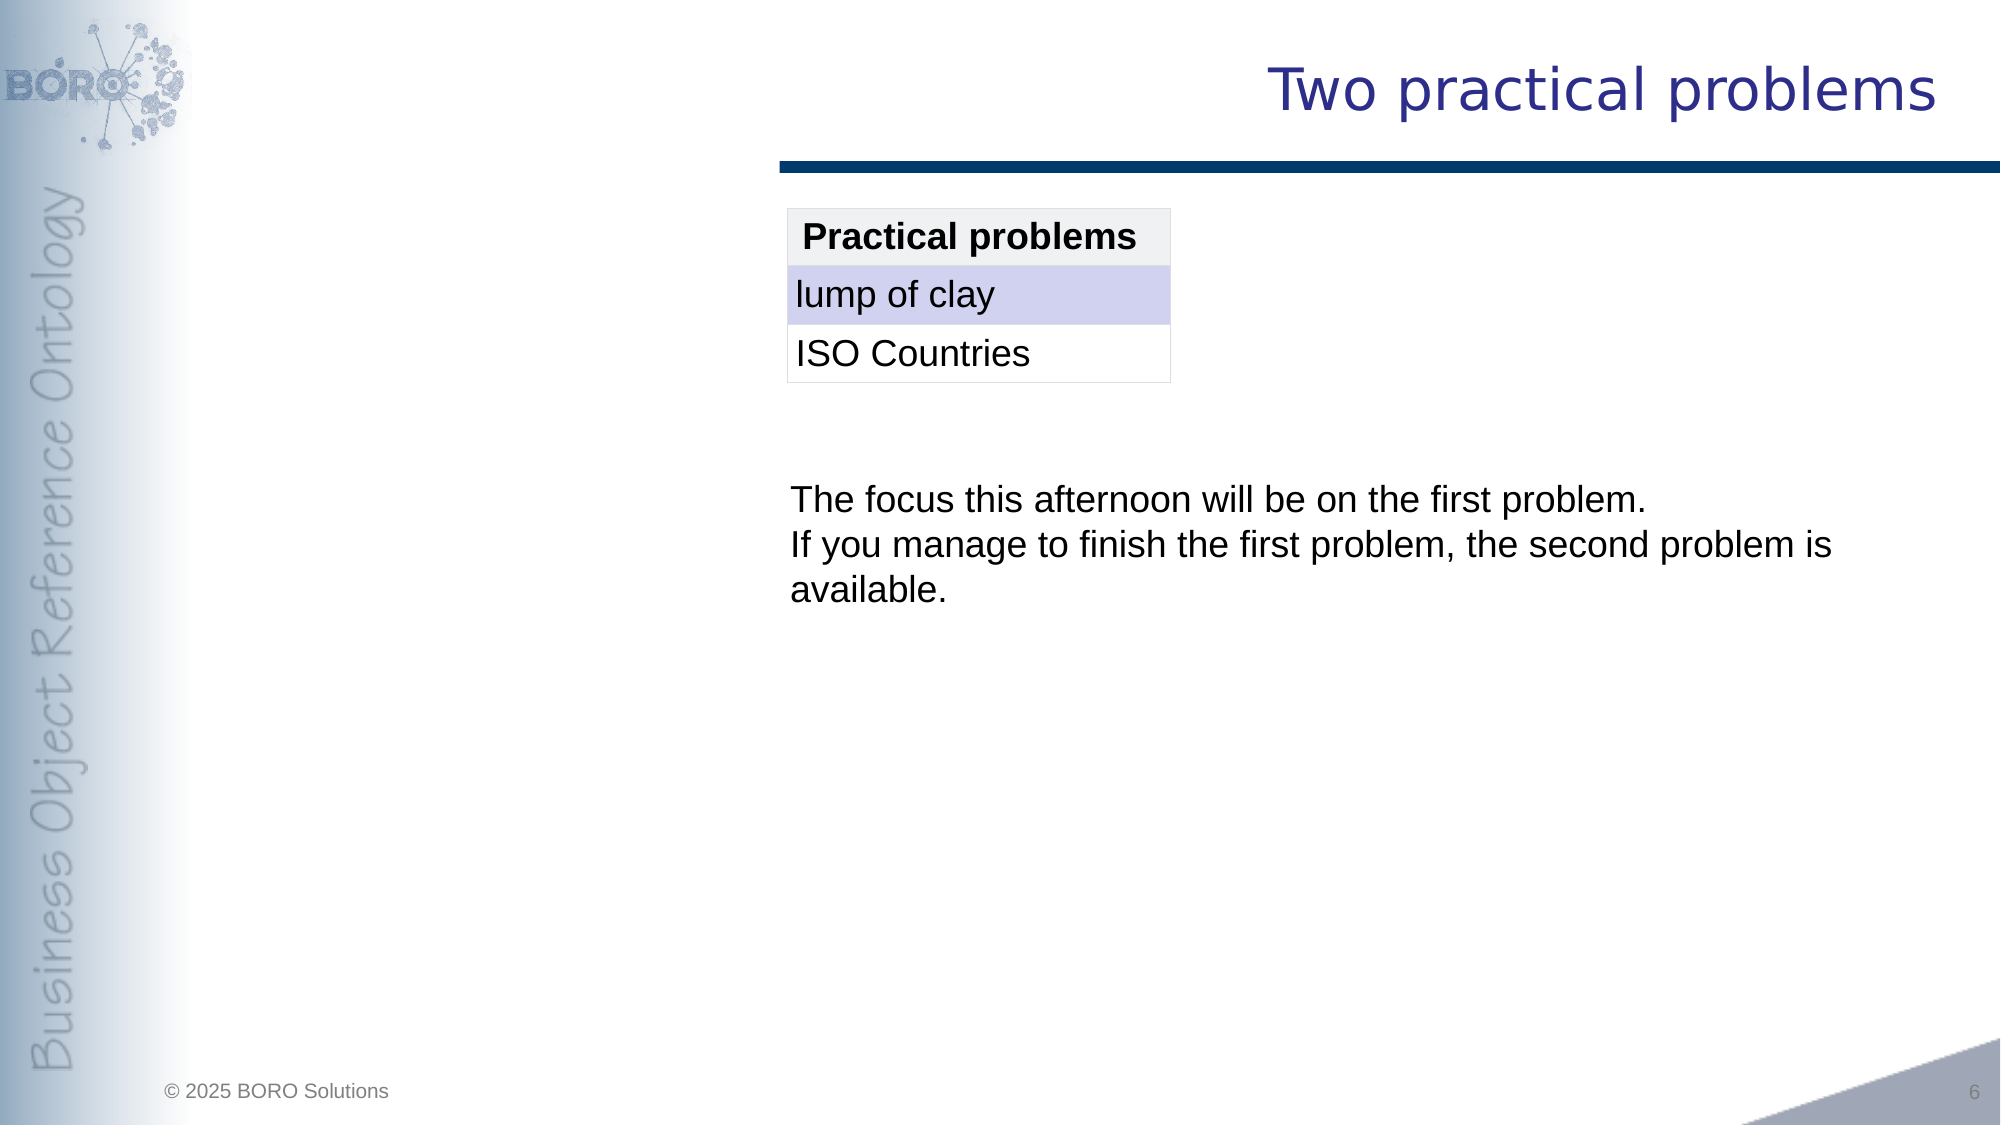

# Two practical problems
| Practical problems |
| --- |
| lump of clay |
| ISO Countries |
The focus this afternoon will be on the first problem.
If you manage to finish the first problem, the second problem is available.
6